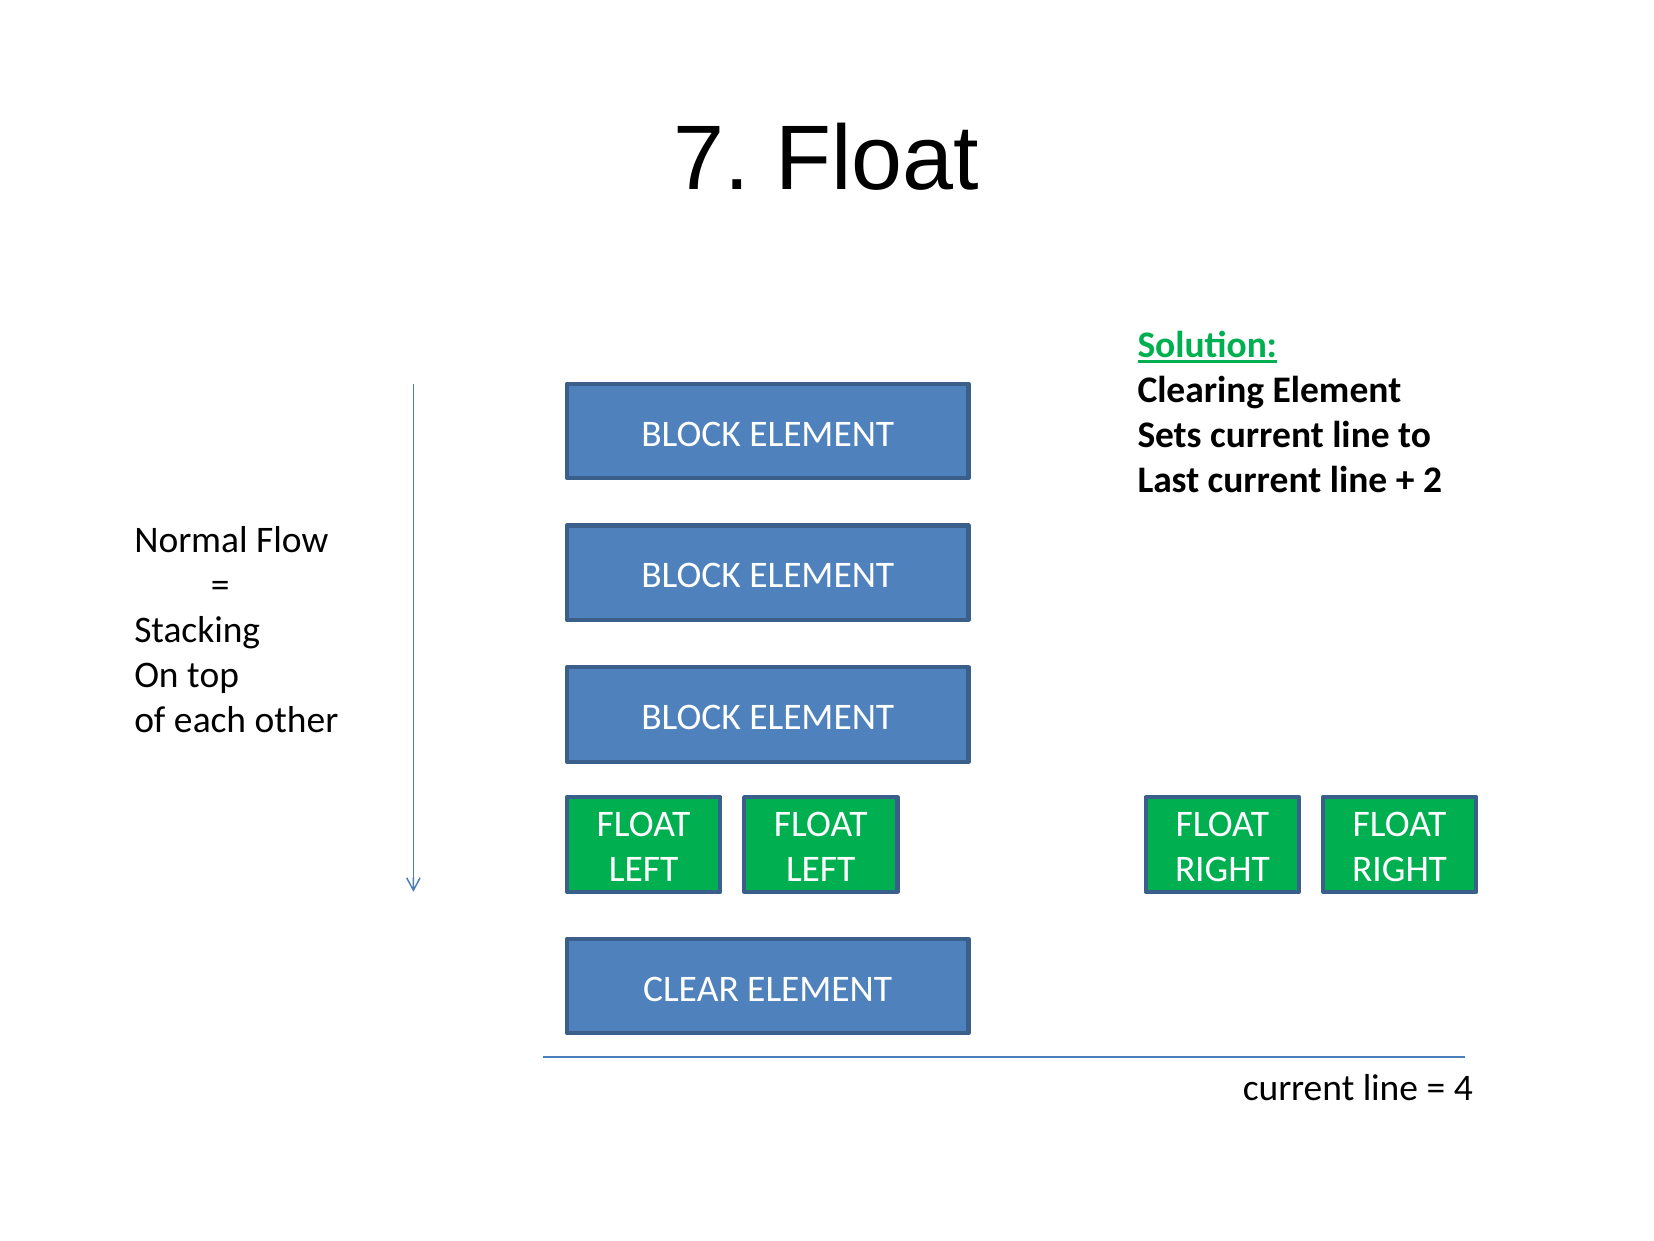

7. Float
Solution:
Clearing Element
Sets current line to
Last current line + 2

BLOCK ELEMENT
Normal Flow
         =
Stacking
On top
of each other
BLOCK ELEMENT
BLOCK ELEMENT
FLOAT LEFT
FLOAT LEFT
FLOAT RIGHT
FLOAT RIGHT
CLEAR ELEMENT
current line = 4